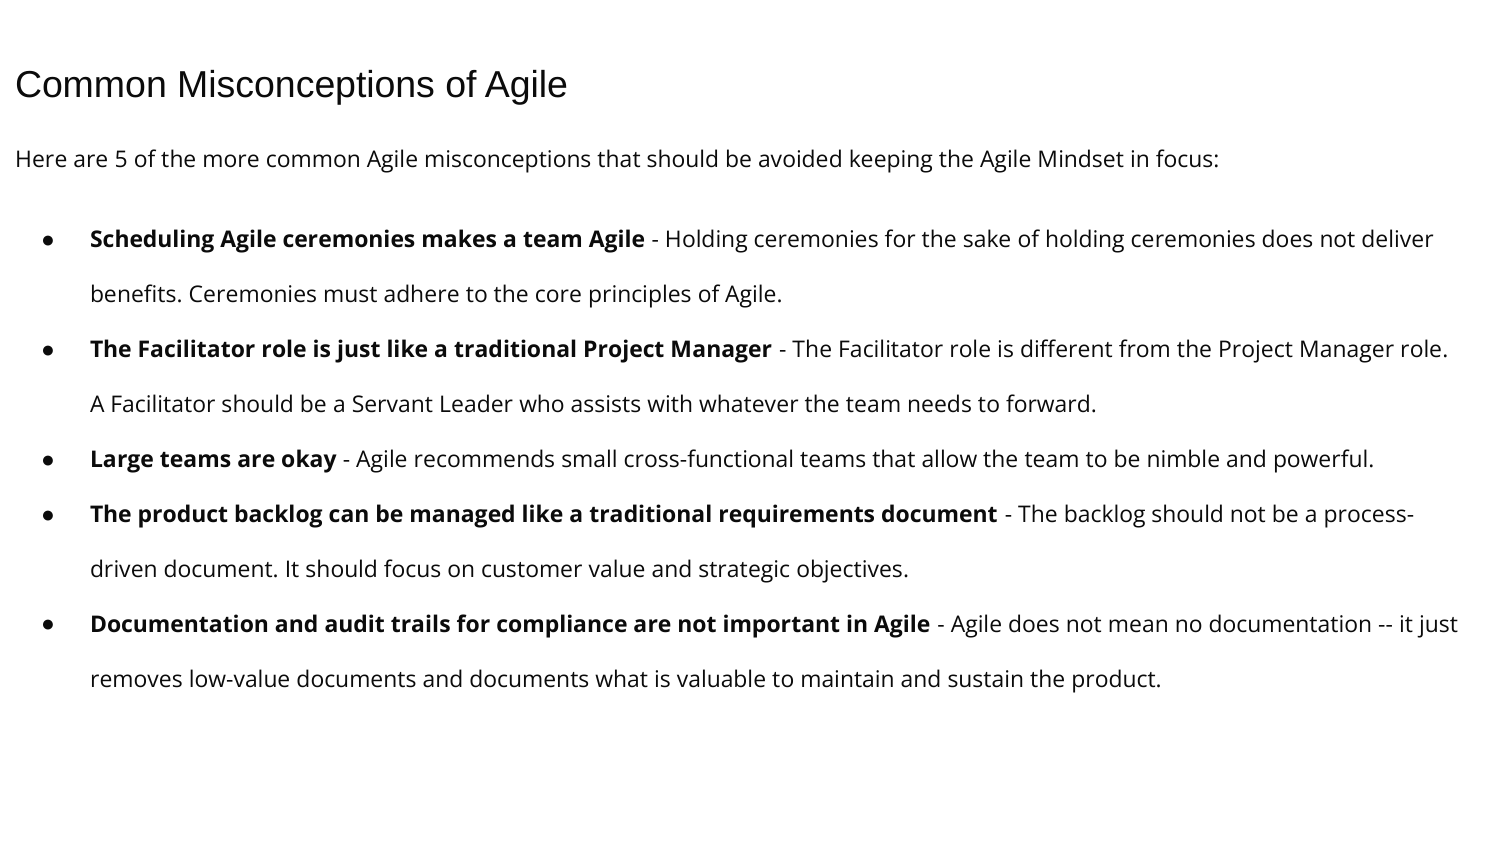

Common Misconceptions of Agile
Here are 5 of the more common Agile misconceptions that should be avoided keeping the Agile Mindset in focus:
Scheduling Agile ceremonies makes a team Agile - Holding ceremonies for the sake of holding ceremonies does not deliver benefits. Ceremonies must adhere to the core principles of Agile.
The Facilitator role is just like a traditional Project Manager - The Facilitator role is different from the Project Manager role. A Facilitator should be a Servant Leader who assists with whatever the team needs to forward.
Large teams are okay - Agile recommends small cross-functional teams that allow the team to be nimble and powerful.
The product backlog can be managed like a traditional requirements document - The backlog should not be a process-driven document. It should focus on customer value and strategic objectives.
Documentation and audit trails for compliance are not important in Agile - Agile does not mean no documentation -- it just removes low-value documents and documents what is valuable to maintain and sustain the product.